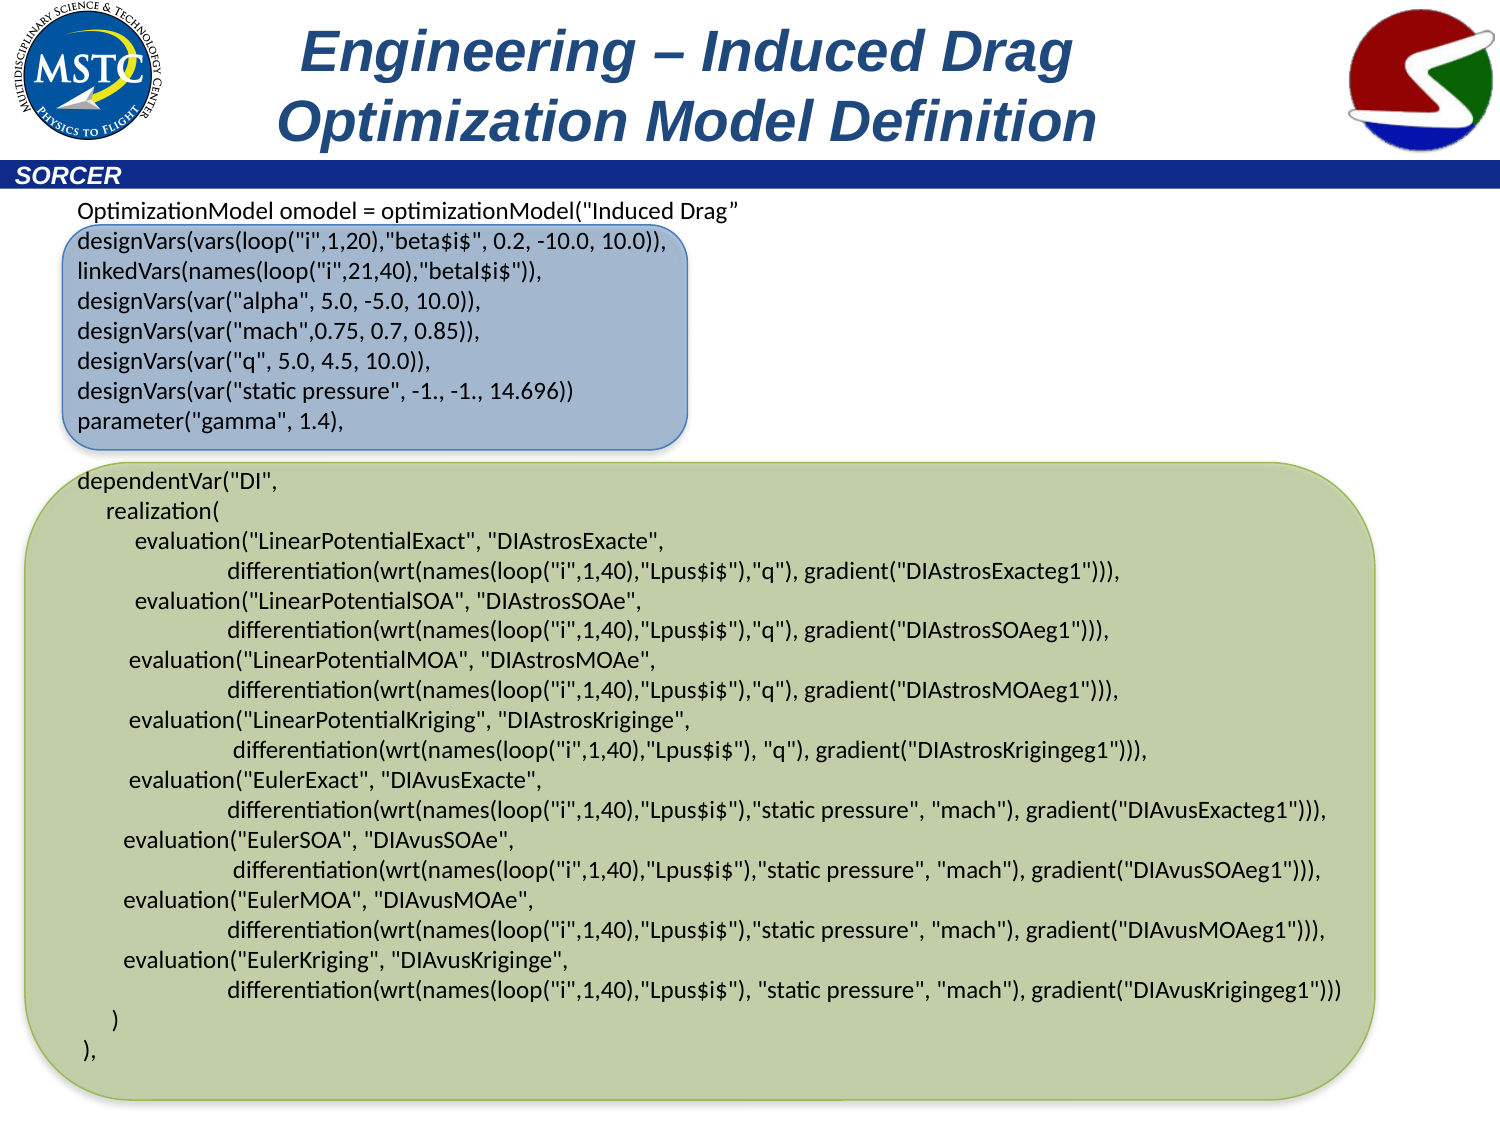

# Engineering – Induced Drag Optimization Model Definition
OptimizationModel omodel = optimizationModel("Induced Drag”
designVars(vars(loop("i",1,20),"beta$i$", 0.2, -10.0, 10.0)),
linkedVars(names(loop("i",21,40),"betal$i$")),
designVars(var("alpha", 5.0, -5.0, 10.0)),
designVars(var("mach",0.75, 0.7, 0.85)),
designVars(var("q", 5.0, 4.5, 10.0)),
designVars(var("static pressure", -1., -1., 14.696))
parameter("gamma", 1.4),

dependentVar("DI",
     realization(
          evaluation("LinearPotentialExact", "DIAstrosExacte",
	differentiation(wrt(names(loop("i",1,40),"Lpus$i$"),"q"), gradient("DIAstrosExacteg1"))),
          evaluation("LinearPotentialSOA", "DIAstrosSOAe",
	differentiation(wrt(names(loop("i",1,40),"Lpus$i$"),"q"), gradient("DIAstrosSOAeg1"))),
         evaluation("LinearPotentialMOA", "DIAstrosMOAe",
	differentiation(wrt(names(loop("i",1,40),"Lpus$i$"),"q"), gradient("DIAstrosMOAeg1"))),
         evaluation("LinearPotentialKriging", "DIAstrosKriginge",
	 differentiation(wrt(names(loop("i",1,40),"Lpus$i$"), "q"), gradient("DIAstrosKrigingeg1"))),
         evaluation("EulerExact", "DIAvusExacte",
	differentiation(wrt(names(loop("i",1,40),"Lpus$i$"),"static pressure", "mach"), gradient("DIAvusExacteg1"))),
        evaluation("EulerSOA", "DIAvusSOAe",
	 differentiation(wrt(names(loop("i",1,40),"Lpus$i$"),"static pressure", "mach"), gradient("DIAvusSOAeg1"))),
        evaluation("EulerMOA", "DIAvusMOAe",
	differentiation(wrt(names(loop("i",1,40),"Lpus$i$"),"static pressure", "mach"), gradient("DIAvusMOAeg1"))),
        evaluation("EulerKriging", "DIAvusKriginge",
	differentiation(wrt(names(loop("i",1,40),"Lpus$i$"), "static pressure", "mach"), gradient("DIAvusKrigingeg1")))
      )
 ),